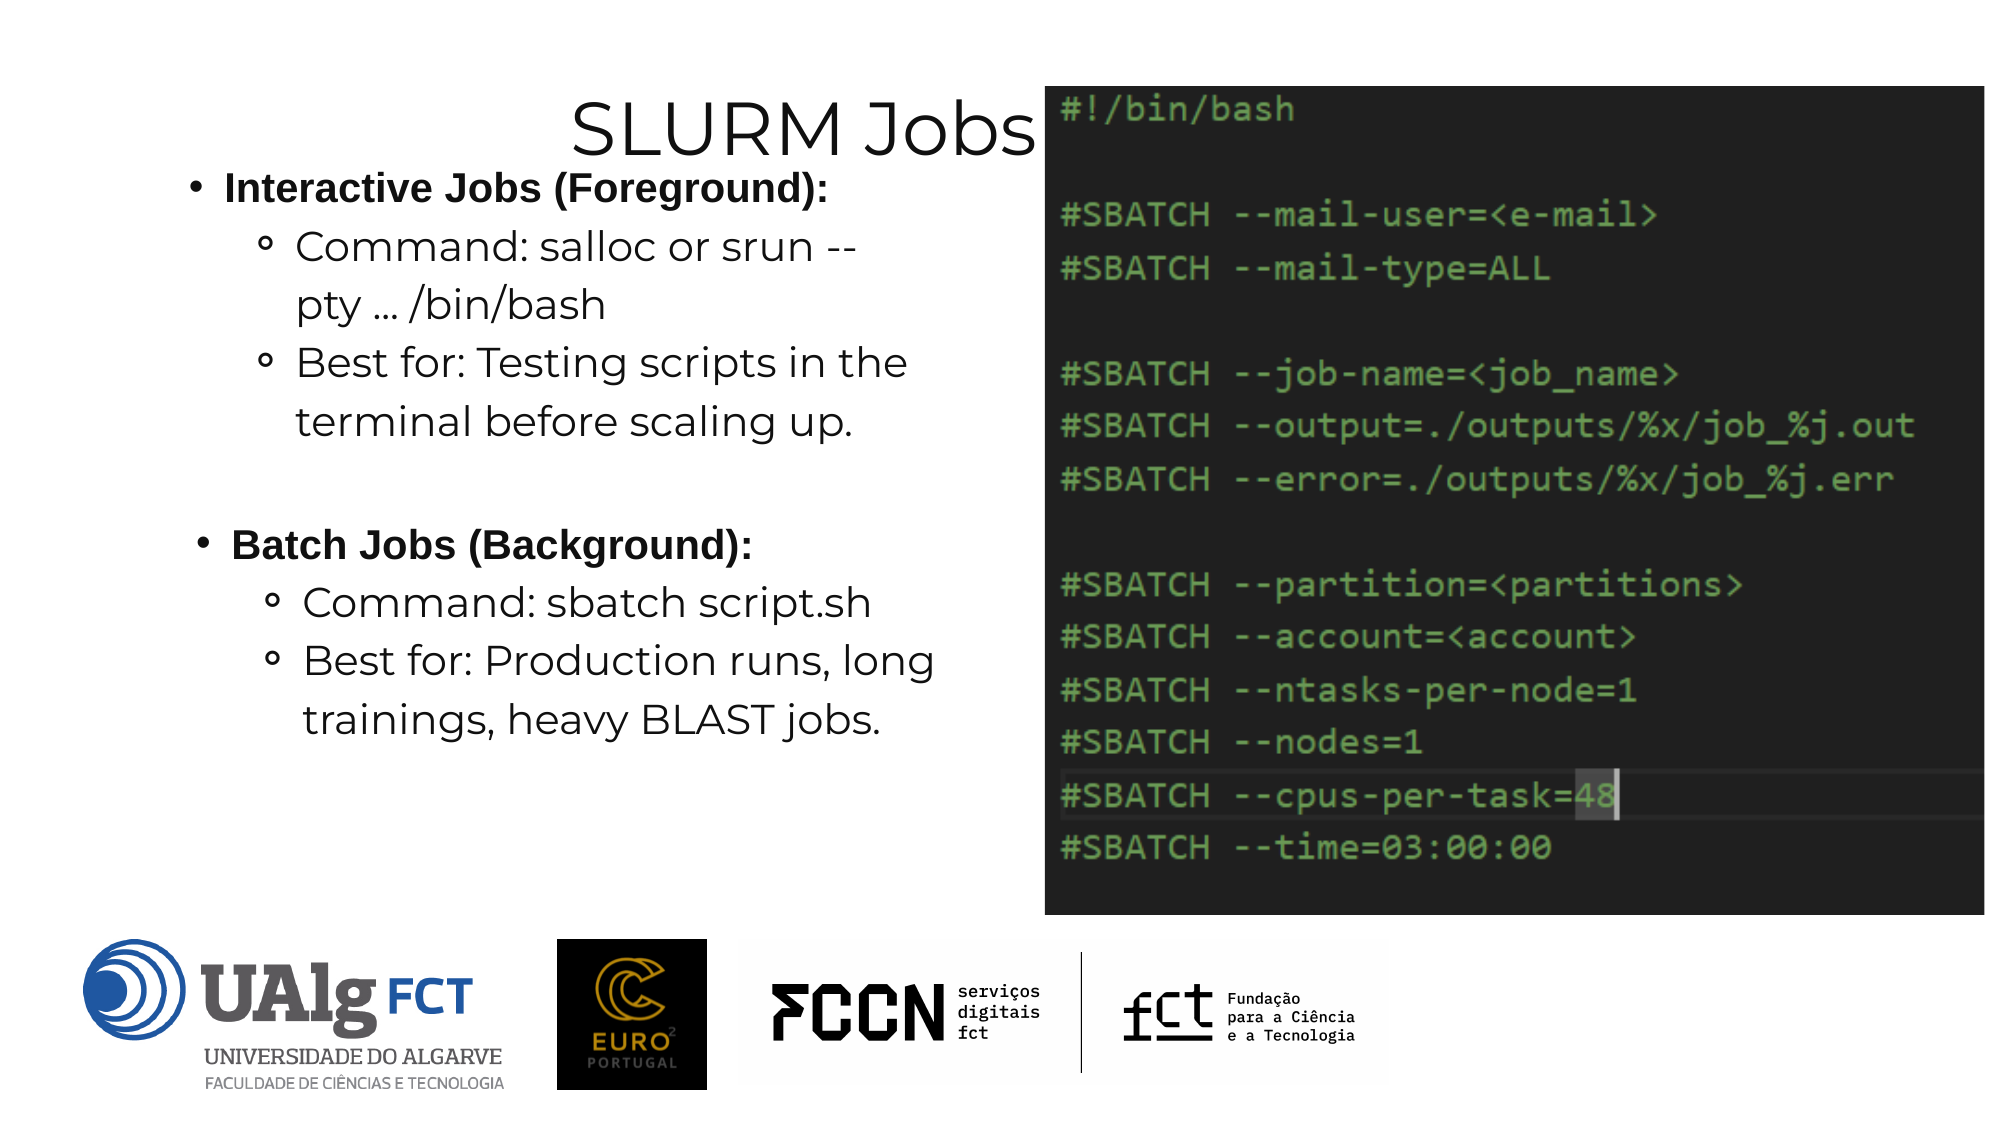

SLURM Jobs

Interactive Jobs (Foreground):
Command: salloc or srun --pty ... /bin/bash
Best for: Testing scripts in the terminal before scaling up.

Batch Jobs (Background):
Command: sbatch script.sh
Best for: Production runs, long trainings, heavy BLAST jobs.